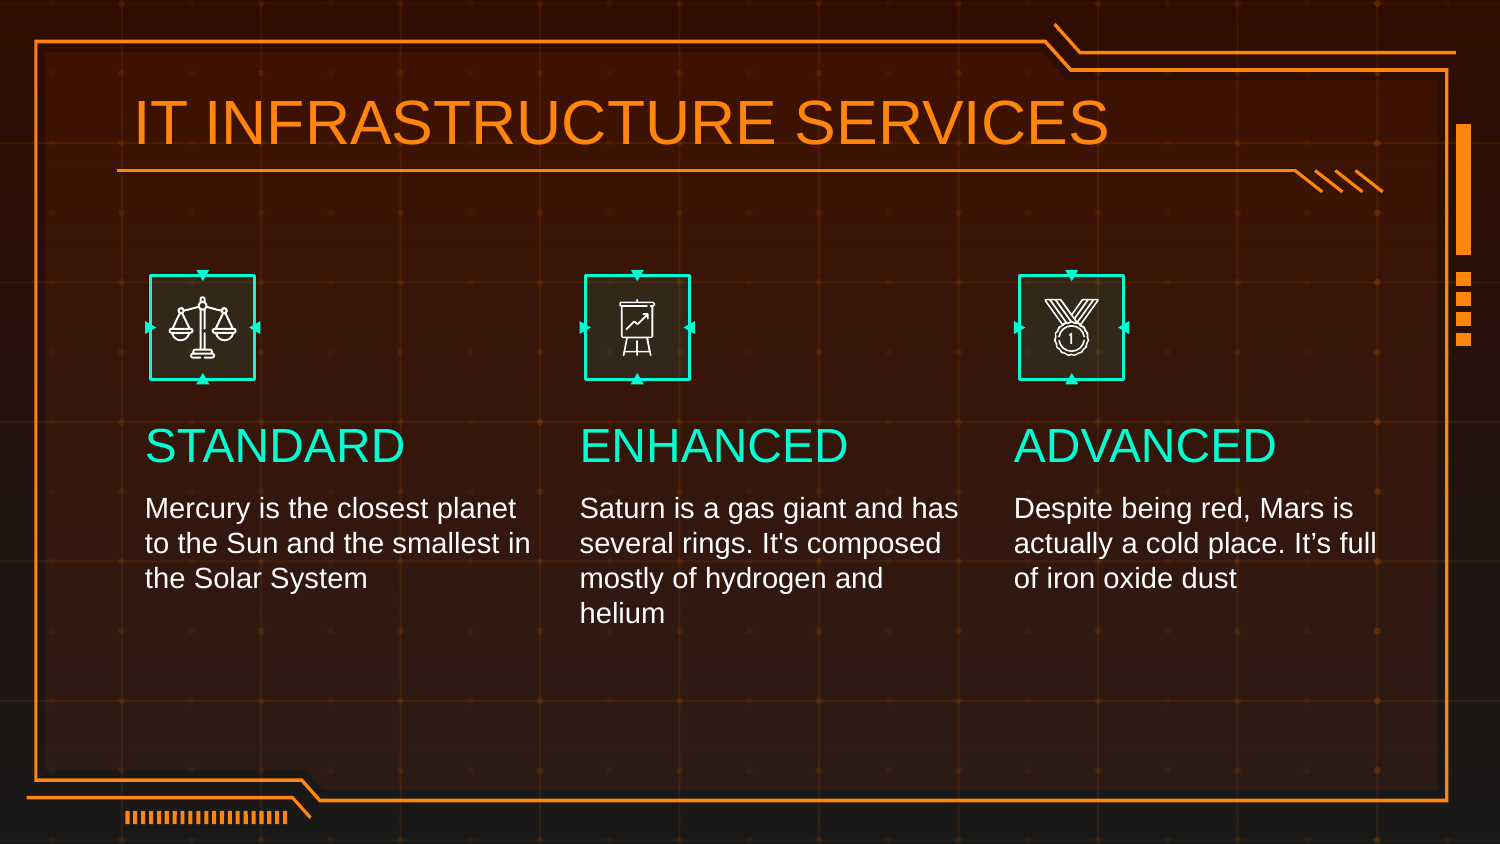

# IT INFRASTRUCTURE SERVICES

STANDARD
ENHANCED
ADVANCED
Saturn is a gas giant and has several rings. It's composed mostly of hydrogen and helium
Mercury is the closest planet to the Sun and the smallest in the Solar System
Despite being red, Mars is actually a cold place. It’s full of iron oxide dust